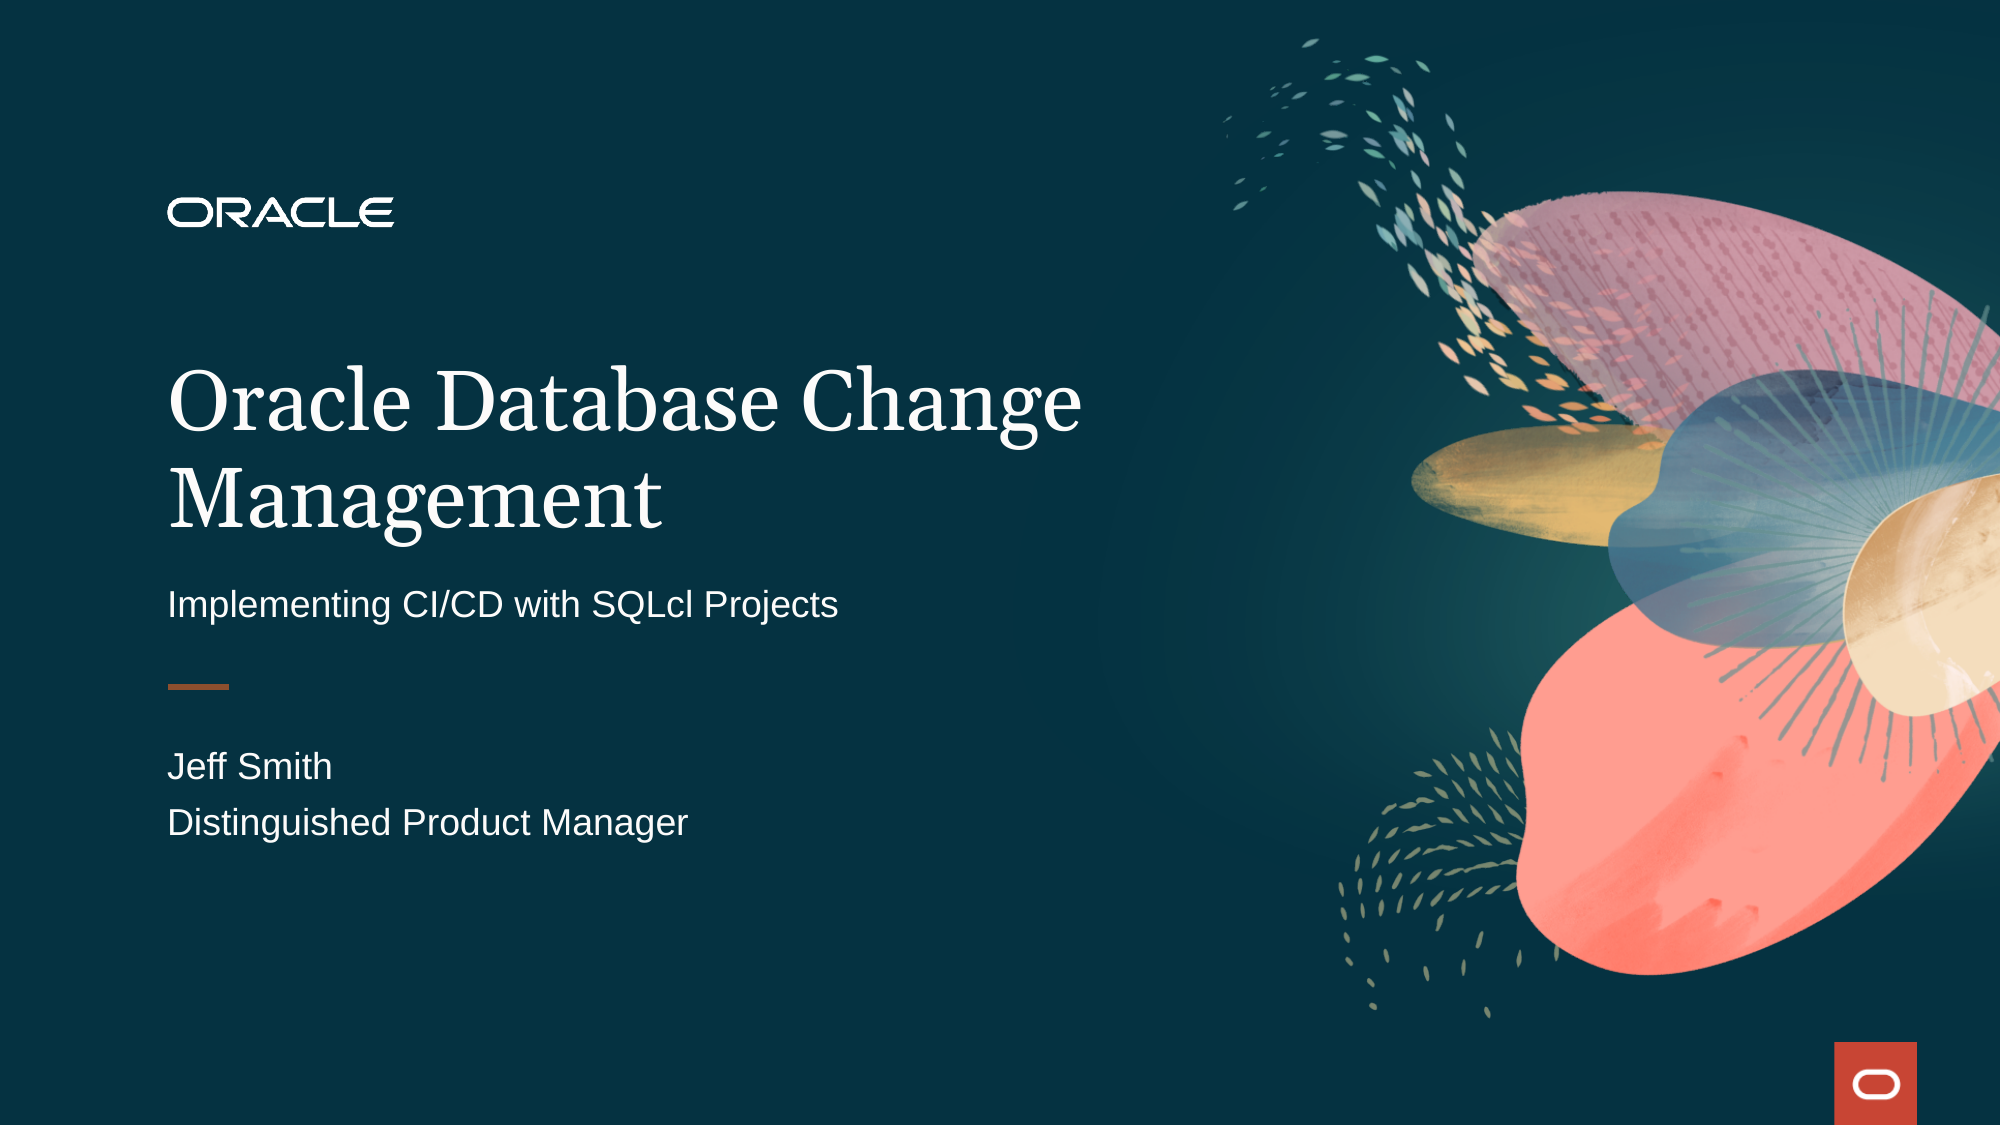

# Oracle Database Change Management
Implementing CI/CD with SQLcl Projects
Jeff Smith
Distinguished Product Manager